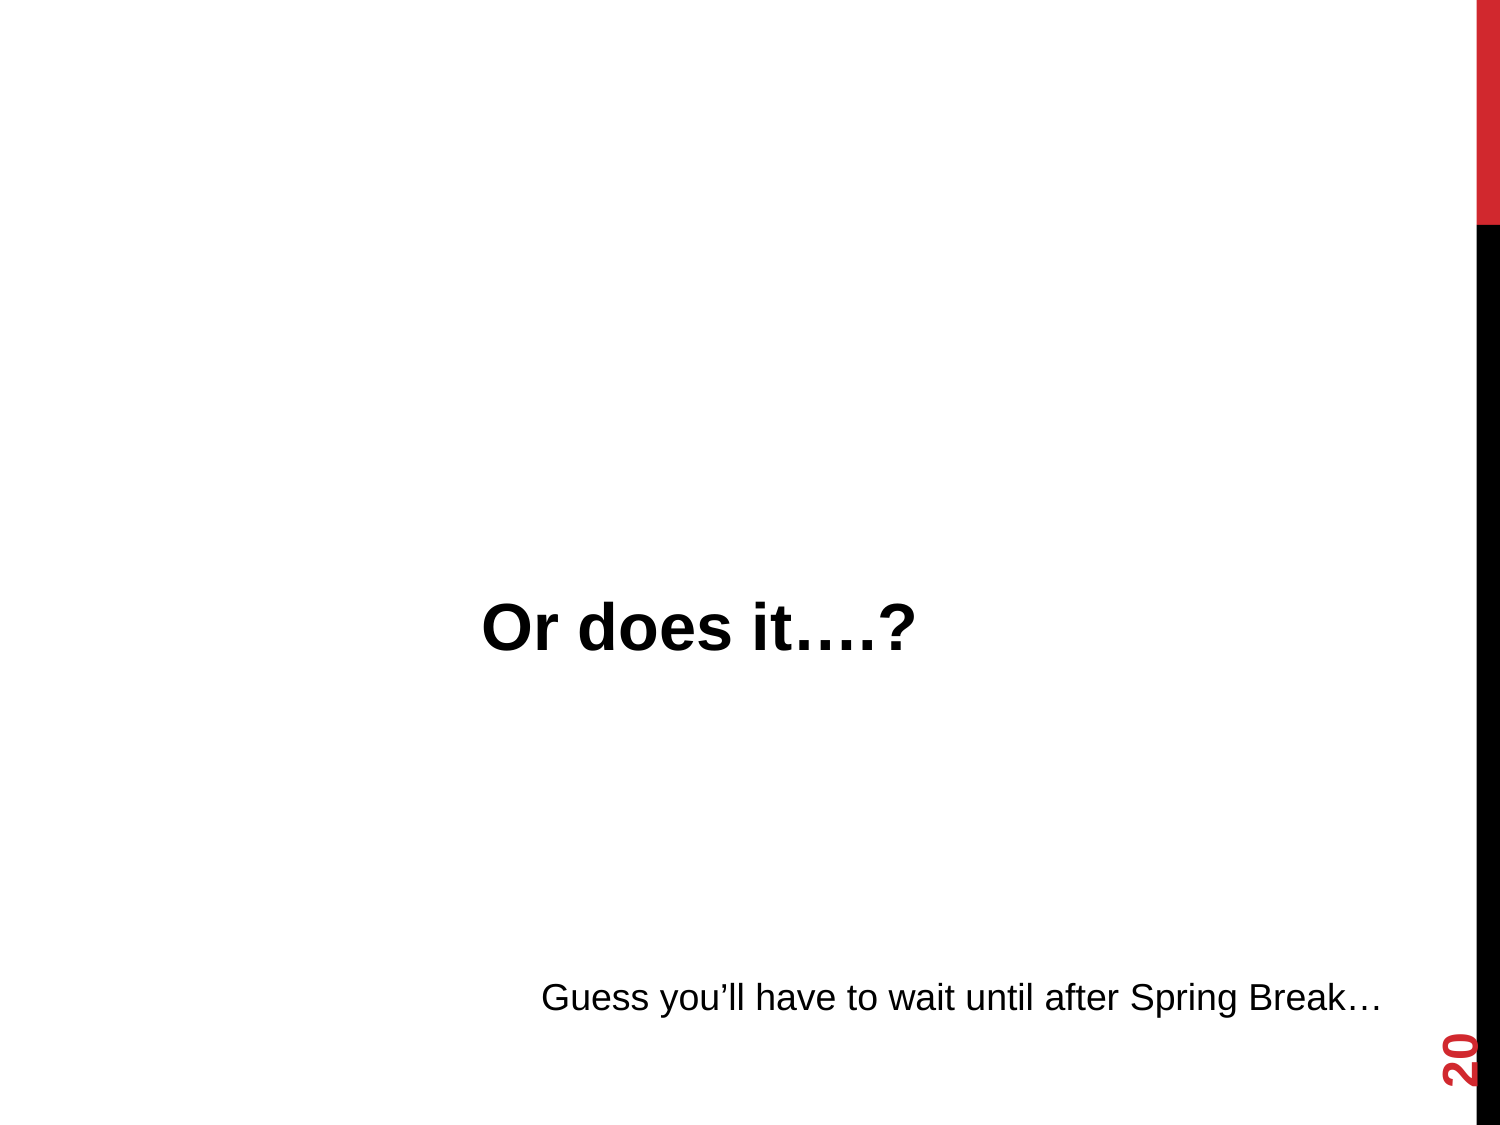

Or does it….?
Guess you’ll have to wait until after Spring Break…
20